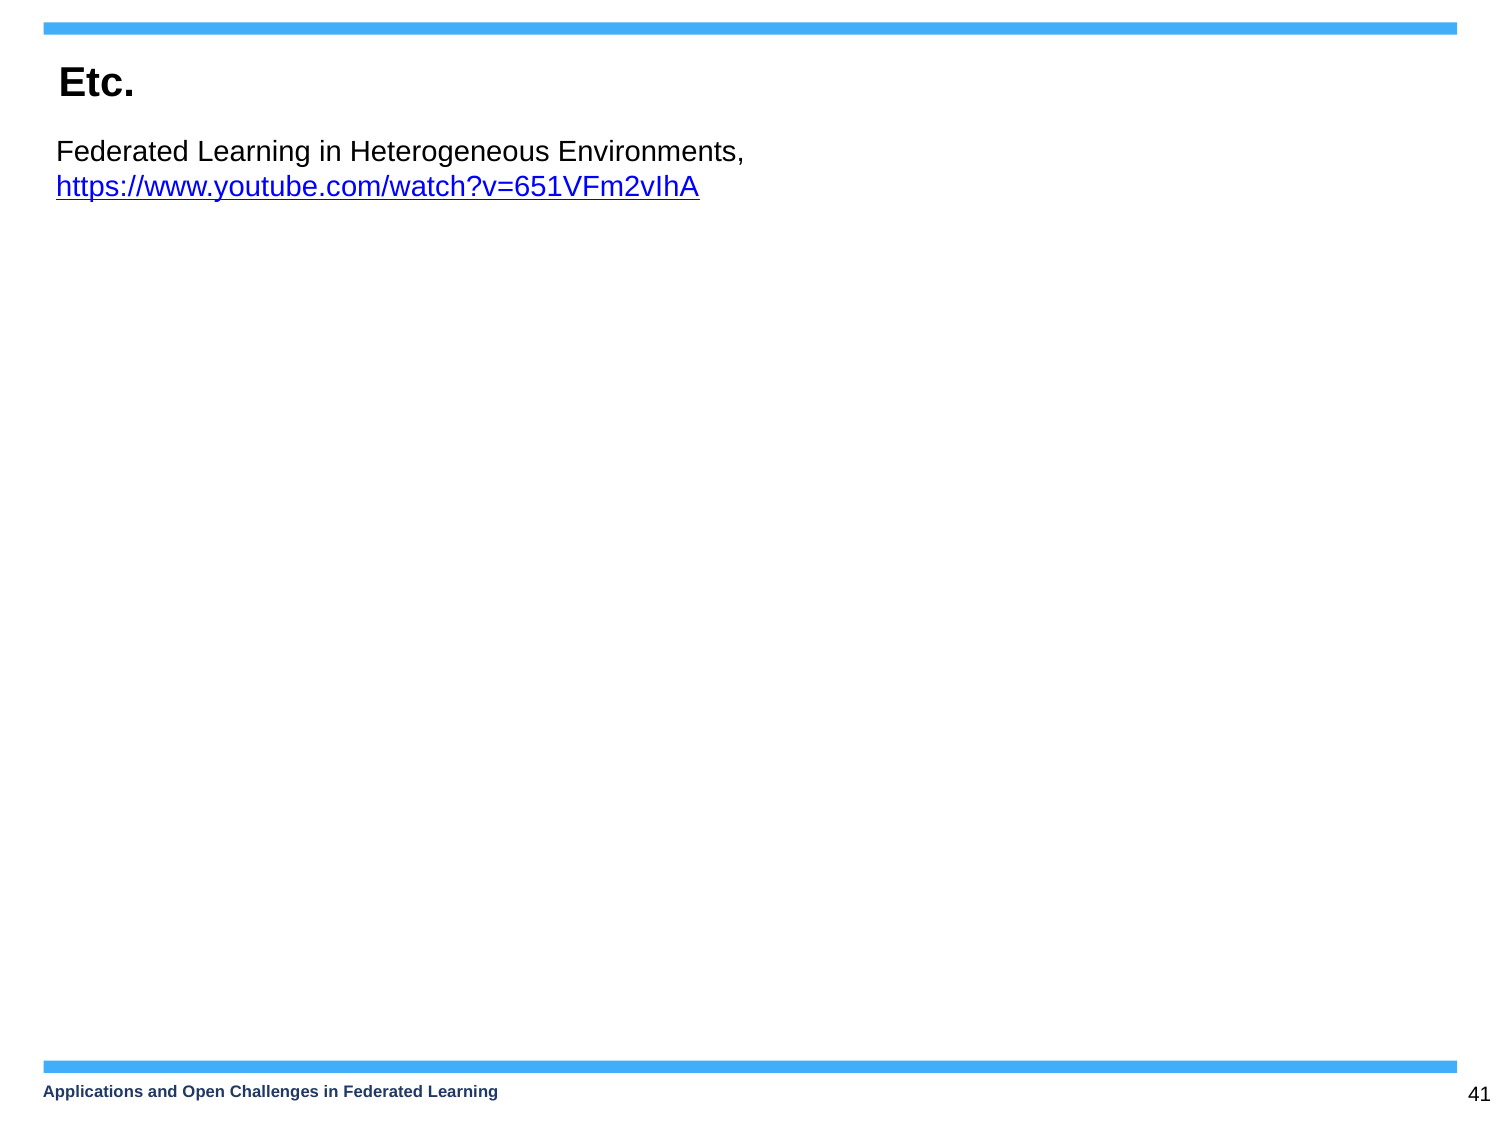

Etc.
Federated Learning in Heterogeneous Environments, https://www.youtube.com/watch?v=651VFm2vIhA